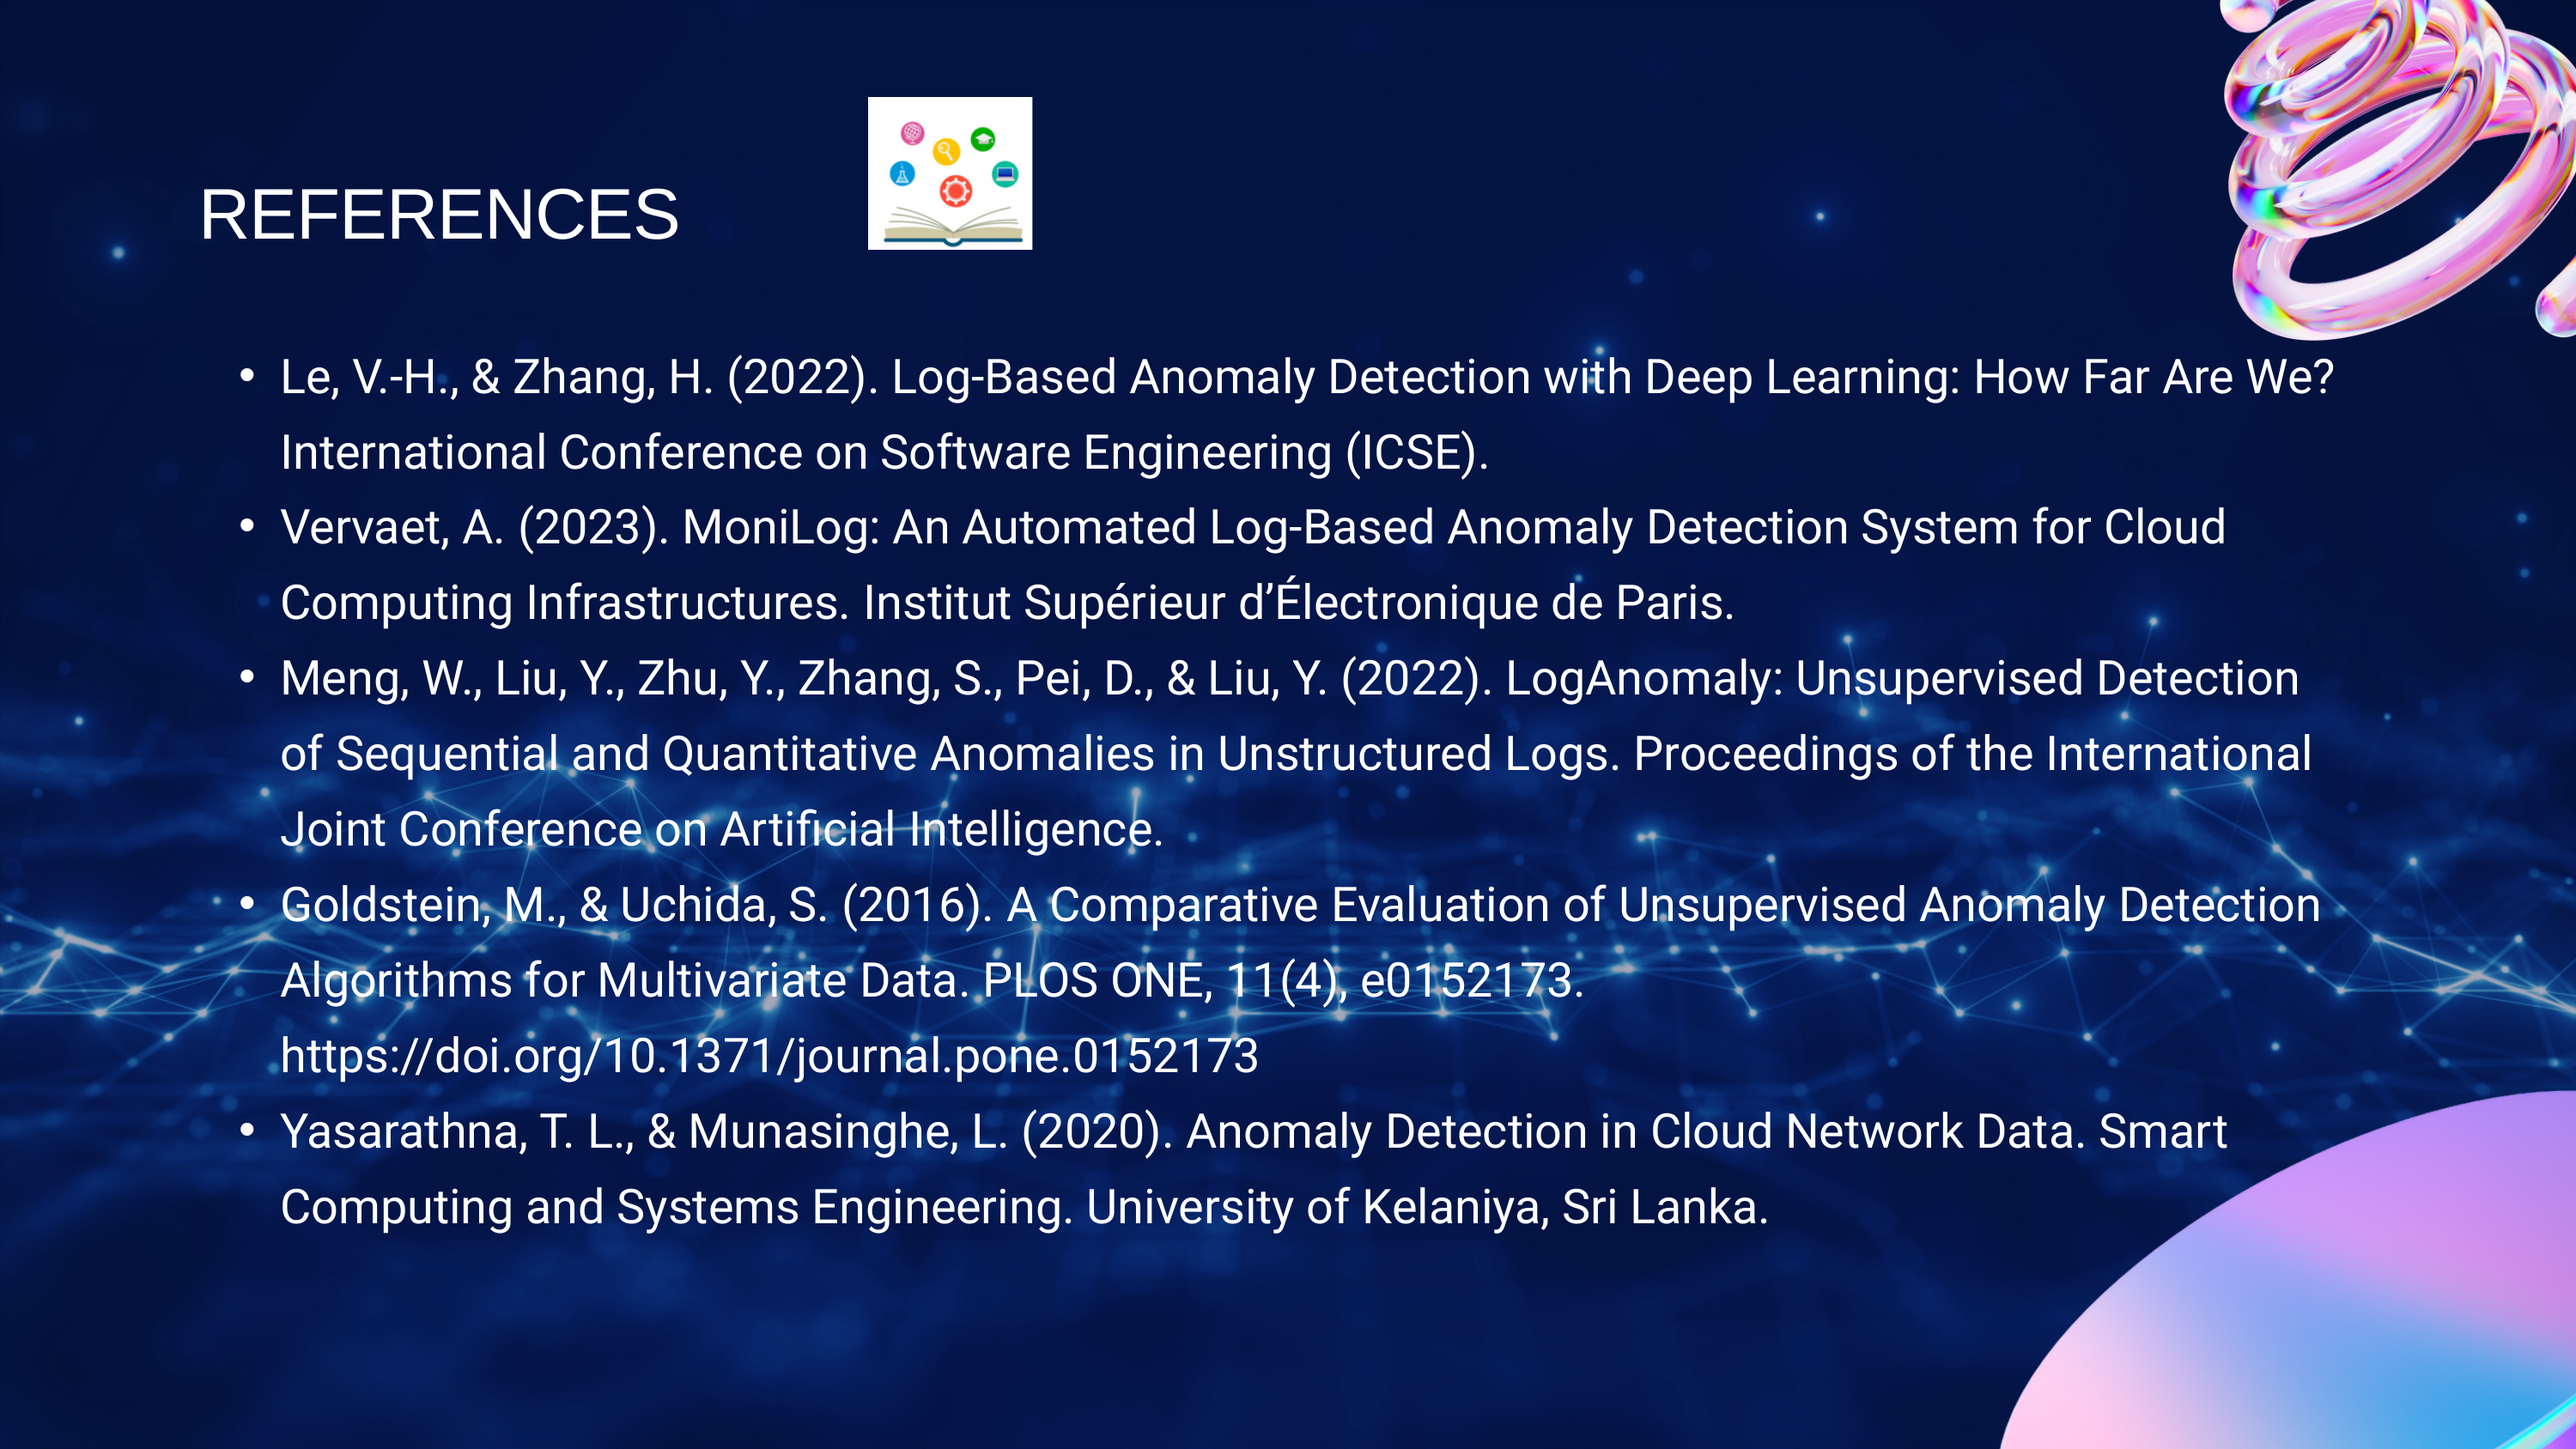

REFERENCES
Le, V.-H., & Zhang, H. (2022). Log-Based Anomaly Detection with Deep Learning: How Far Are We? International Conference on Software Engineering (ICSE).
Vervaet, A. (2023). MoniLog: An Automated Log-Based Anomaly Detection System for Cloud Computing Infrastructures. Institut Supérieur d’Électronique de Paris.
Meng, W., Liu, Y., Zhu, Y., Zhang, S., Pei, D., & Liu, Y. (2022). LogAnomaly: Unsupervised Detection of Sequential and Quantitative Anomalies in Unstructured Logs. Proceedings of the International Joint Conference on Artificial Intelligence.
Goldstein, M., & Uchida, S. (2016). A Comparative Evaluation of Unsupervised Anomaly Detection Algorithms for Multivariate Data. PLOS ONE, 11(4), e0152173. https://doi.org/10.1371/journal.pone.0152173
Yasarathna, T. L., & Munasinghe, L. (2020). Anomaly Detection in Cloud Network Data. Smart Computing and Systems Engineering. University of Kelaniya, Sri Lanka.